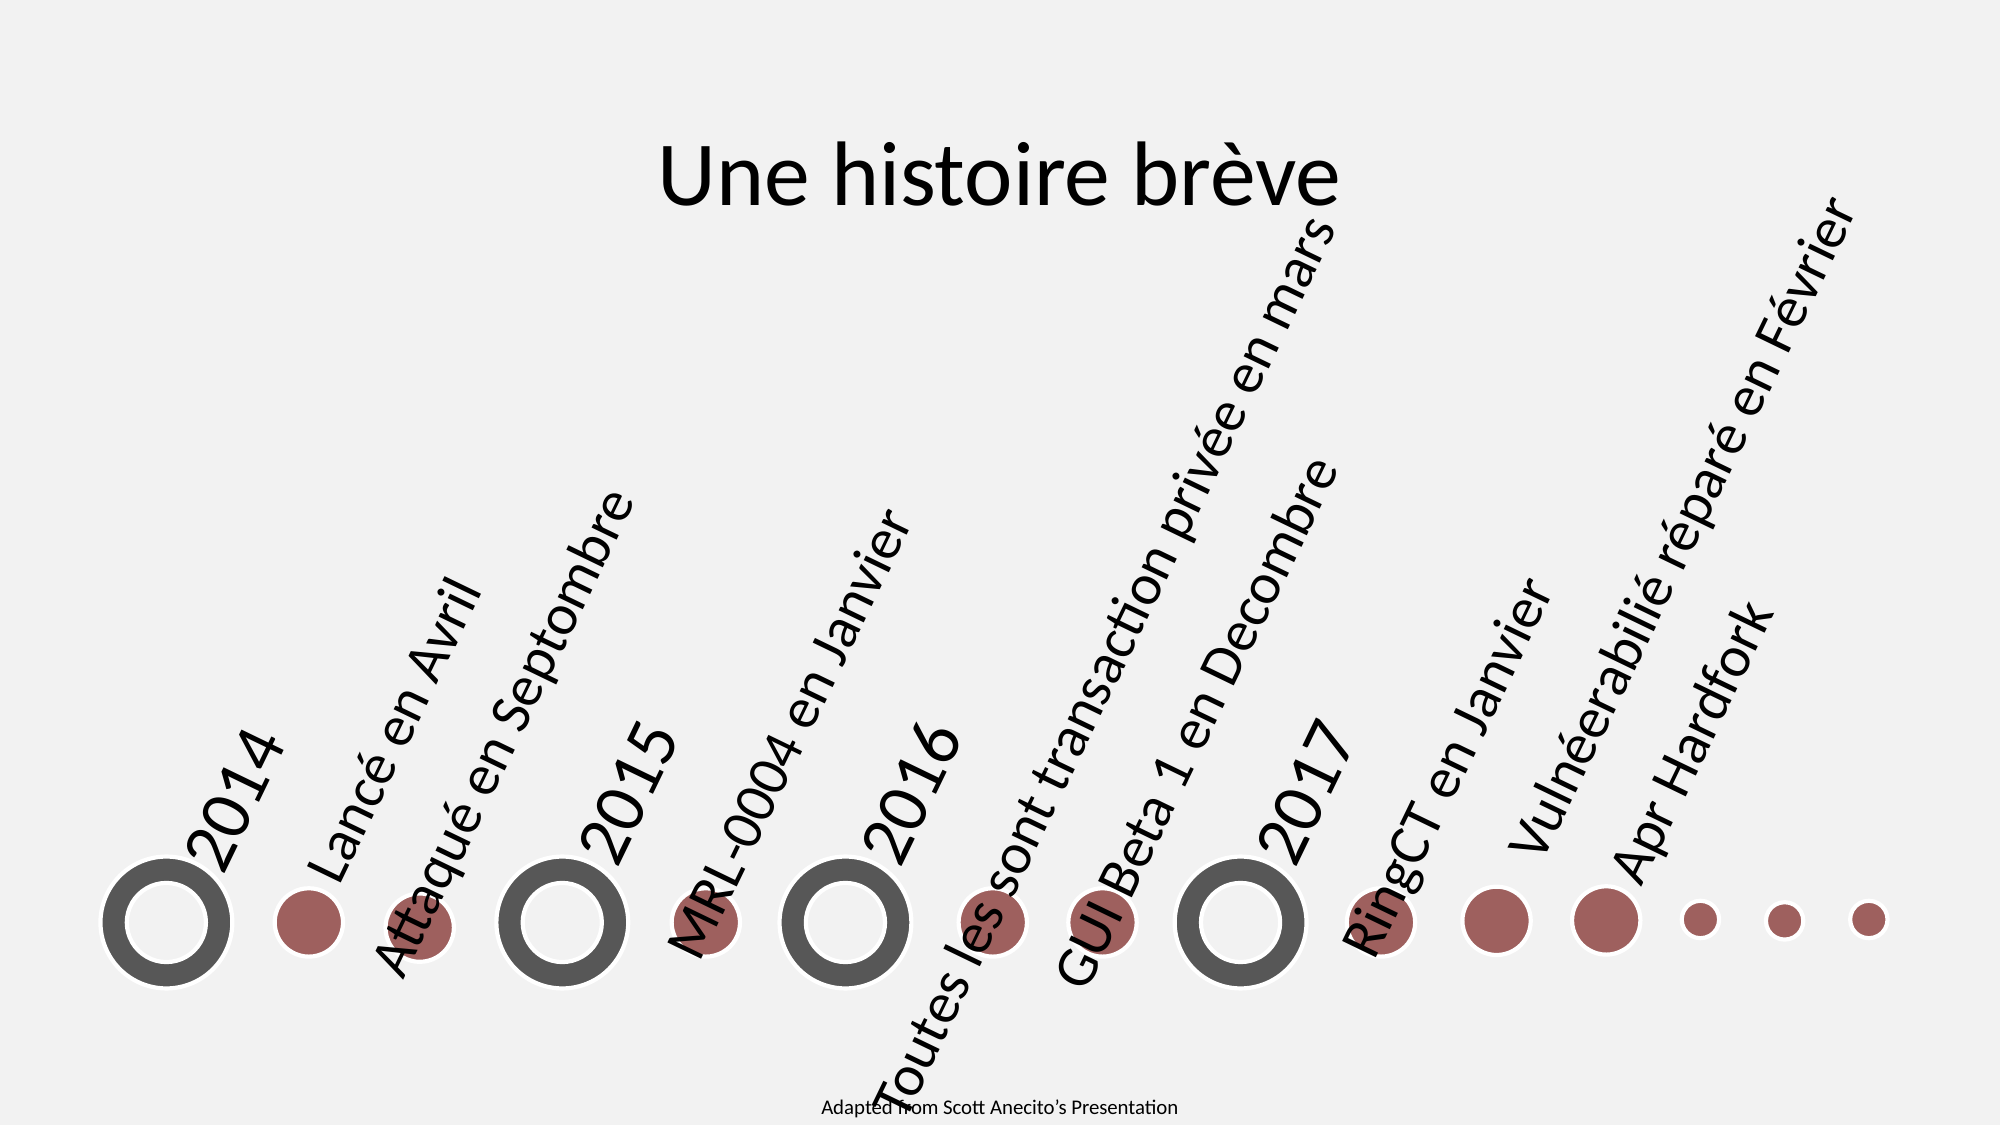

Une histoire brève
Vulnéerabilié réparé en Février
Toutes les sont transaction privée en mars
GUI Beta 1 en Decombre
Lancé en Avril
Attaqué en Septombre
MRL-0004 en Janvier
Apr Hardfork
RingCT en Janvier
2015
2016
2017
2014

Adapted from Scott Anecito’s Presentation